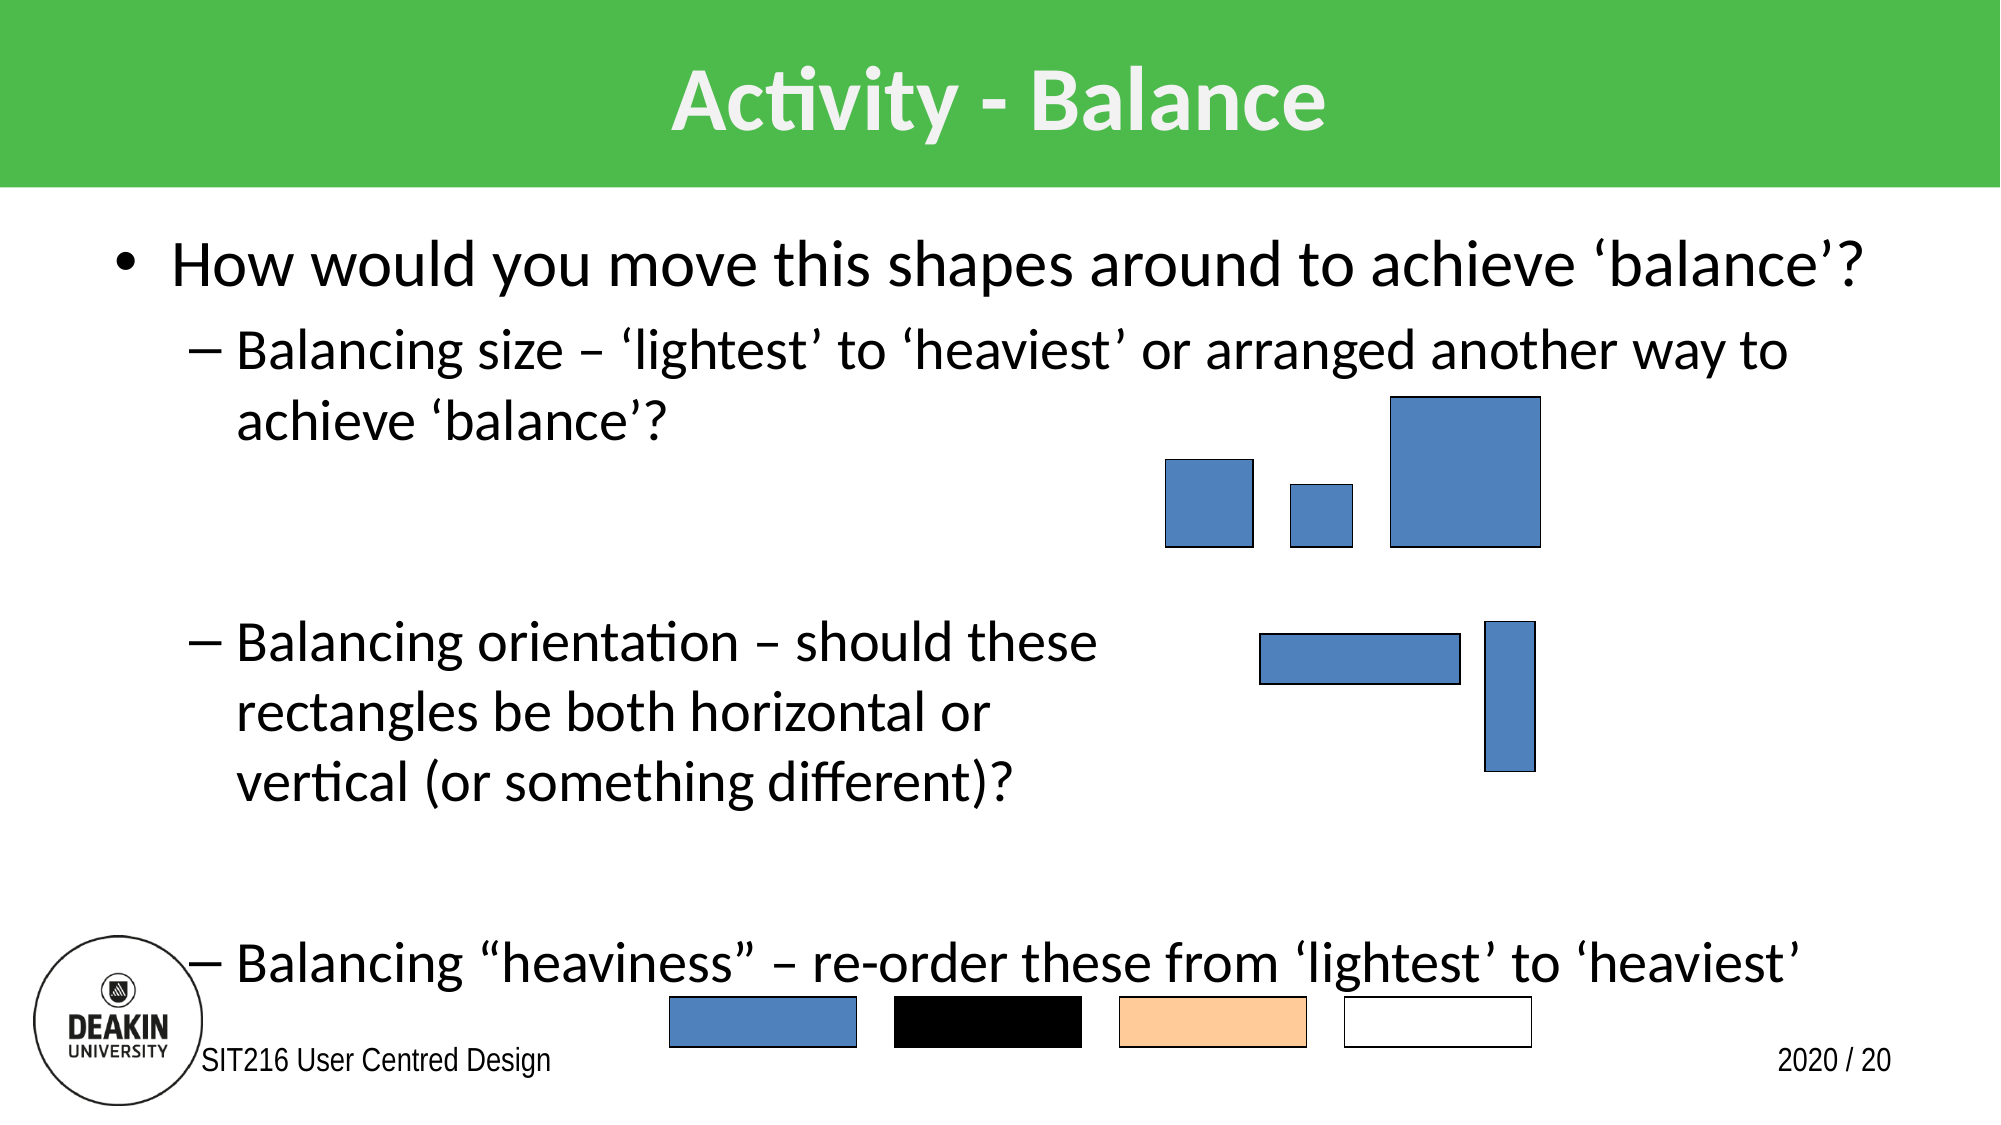

# Activity - Balance
How would you move this shapes around to achieve ‘balance’?
Balancing size – ‘lightest’ to ‘heaviest’ or arranged another way to achieve ‘balance’?
Balancing orientation – should these
rectangles be both horizontal or
vertical (or something different)?

Balancing “heaviness” – re-order these from ‘lightest’ to ‘heaviest’